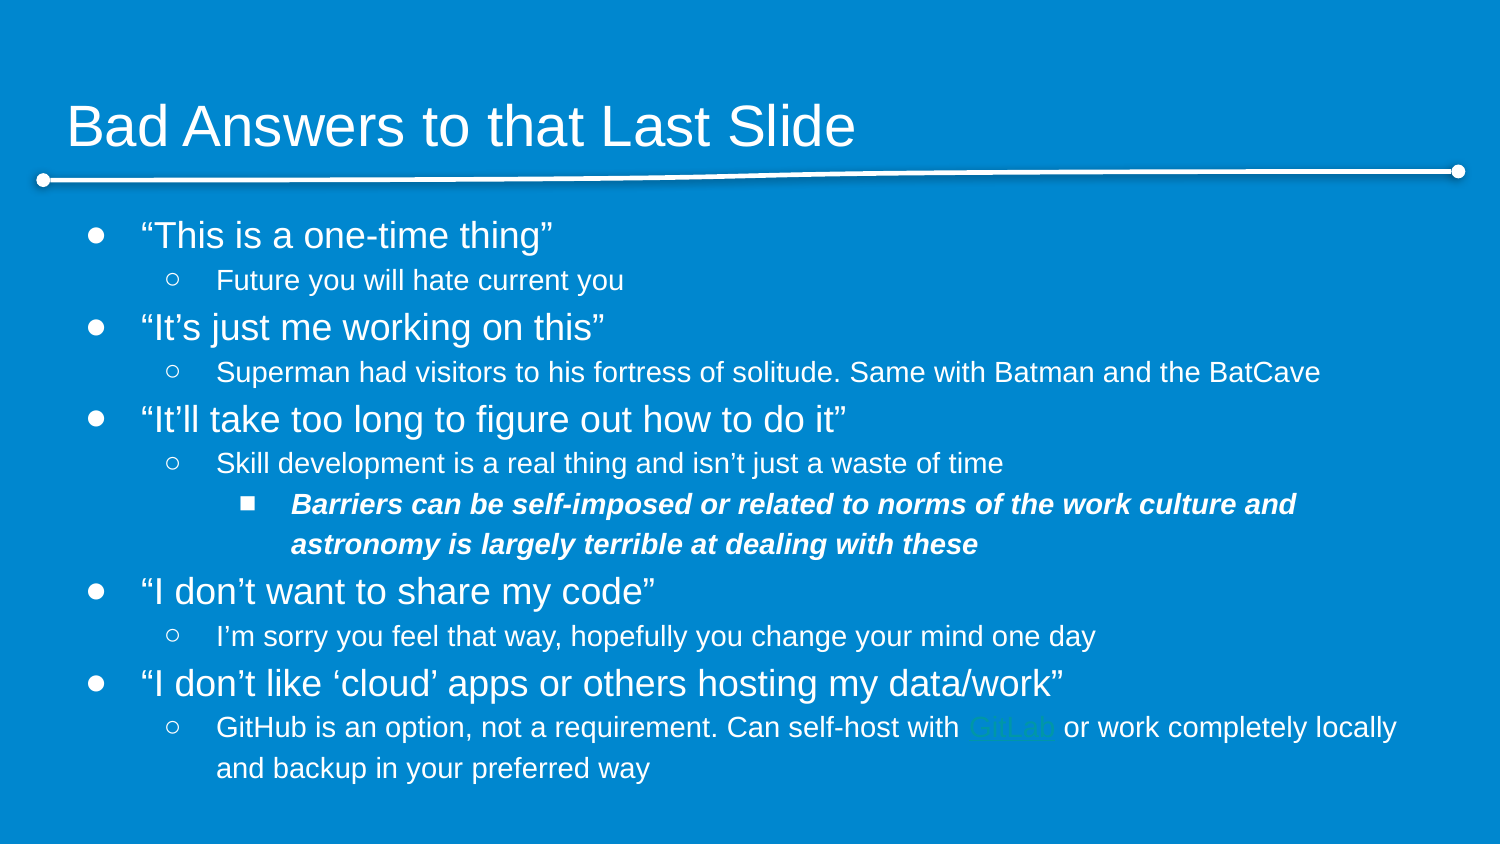

# Bad Answers to that Last Slide
“This is a one-time thing”
Future you will hate current you
“It’s just me working on this”
Superman had visitors to his fortress of solitude. Same with Batman and the BatCave
“It’ll take too long to figure out how to do it”
Skill development is a real thing and isn’t just a waste of time
Barriers can be self-imposed or related to norms of the work culture and astronomy is largely terrible at dealing with these
“I don’t want to share my code”
I’m sorry you feel that way, hopefully you change your mind one day
“I don’t like ‘cloud’ apps or others hosting my data/work”
GitHub is an option, not a requirement. Can self-host with GitLab or work completely locally and backup in your preferred way